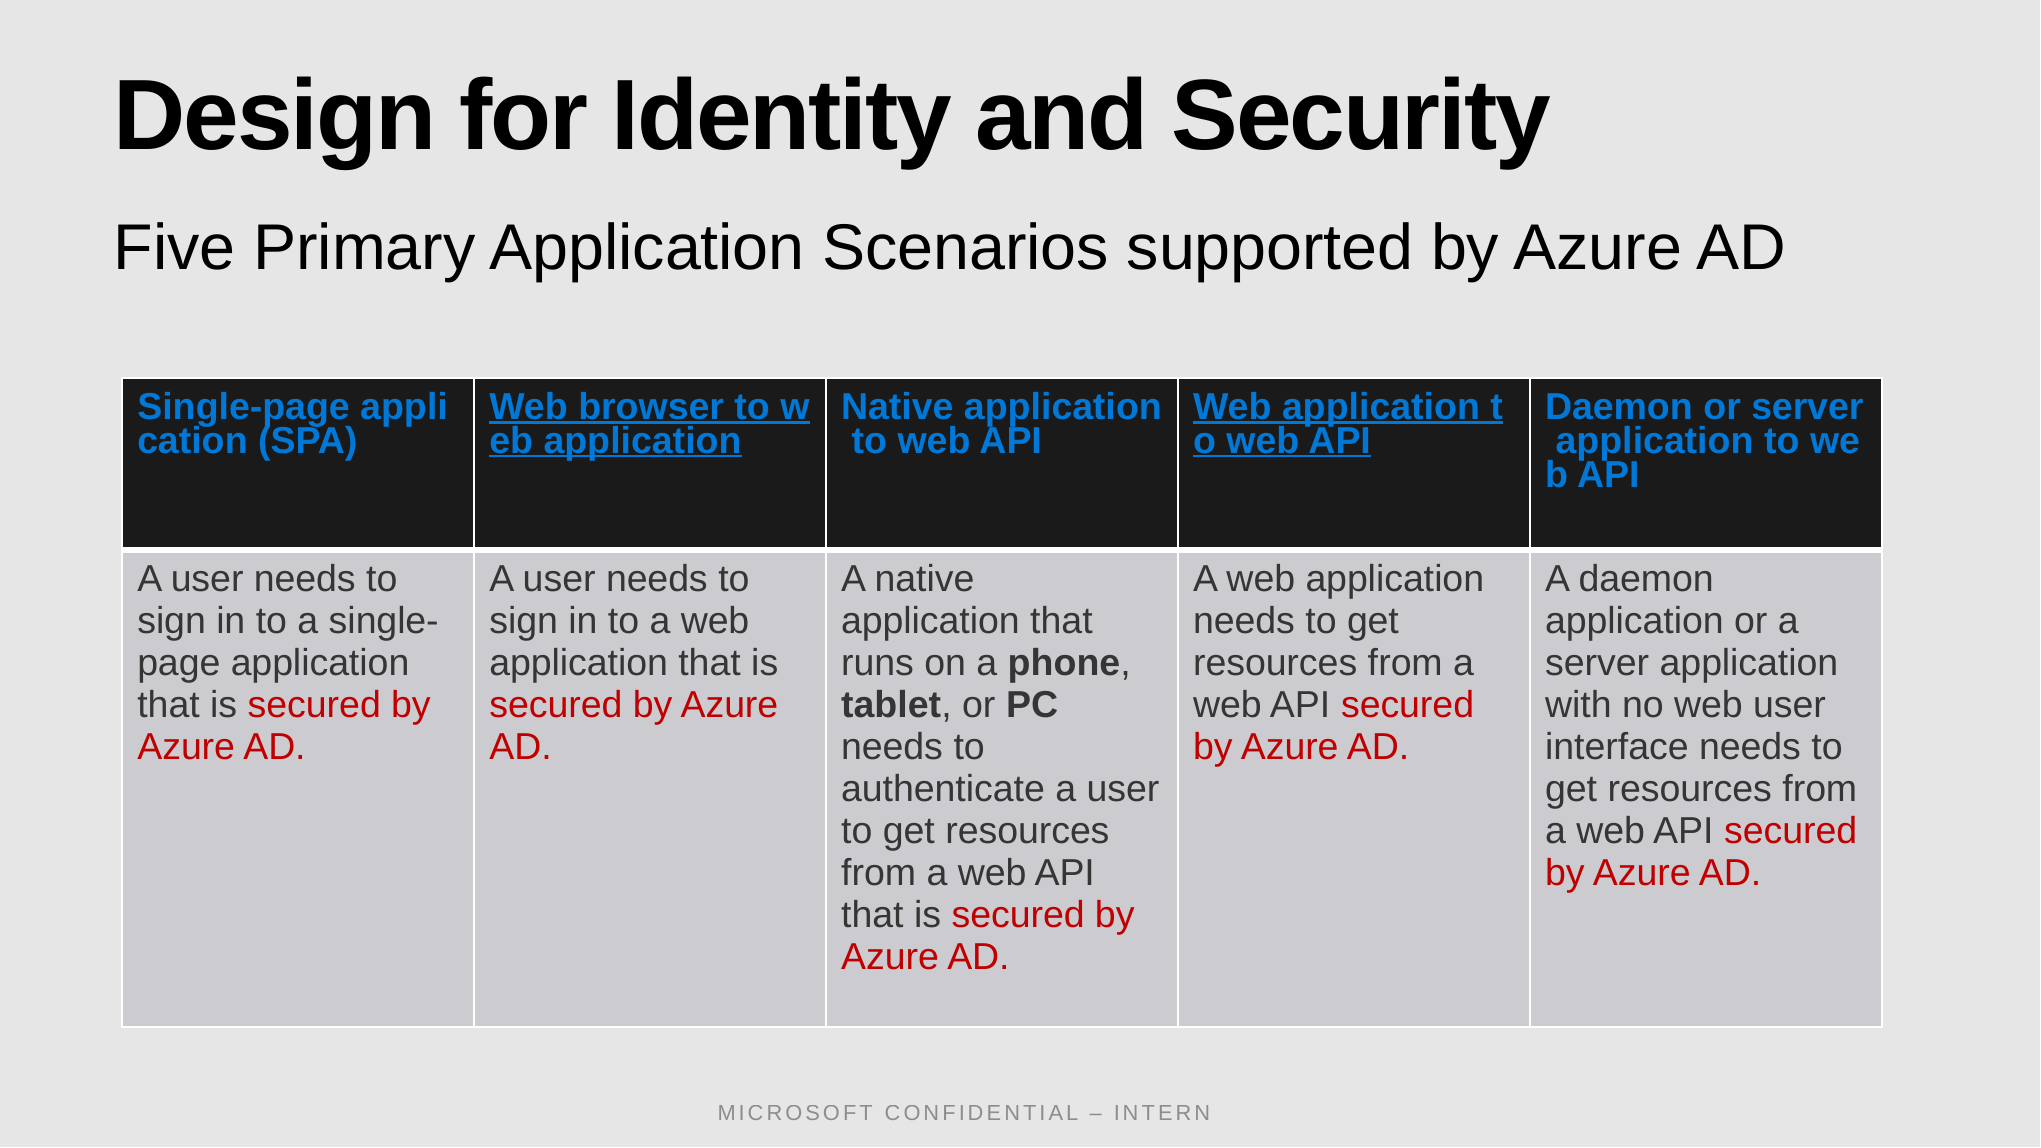

Design for Identity and Security
Five Primary Application Scenarios supported by Azure AD
| Single-page application (SPA) | Web browser to web application | Native application to web API | Web application to web API | Daemon or server application to web API |
| --- | --- | --- | --- | --- |
| A user needs to sign in to a single-page application that is secured by Azure AD. | A user needs to sign in to a web application that is secured by Azure AD. | A native application that runs on a phone, tablet, or PC needs to authenticate a user to get resources from a web API that is secured by Azure AD. | A web application needs to get resources from a web API secured by Azure AD. | A daemon application or a server application with no web user interface needs to get resources from a web API secured by Azure AD. |